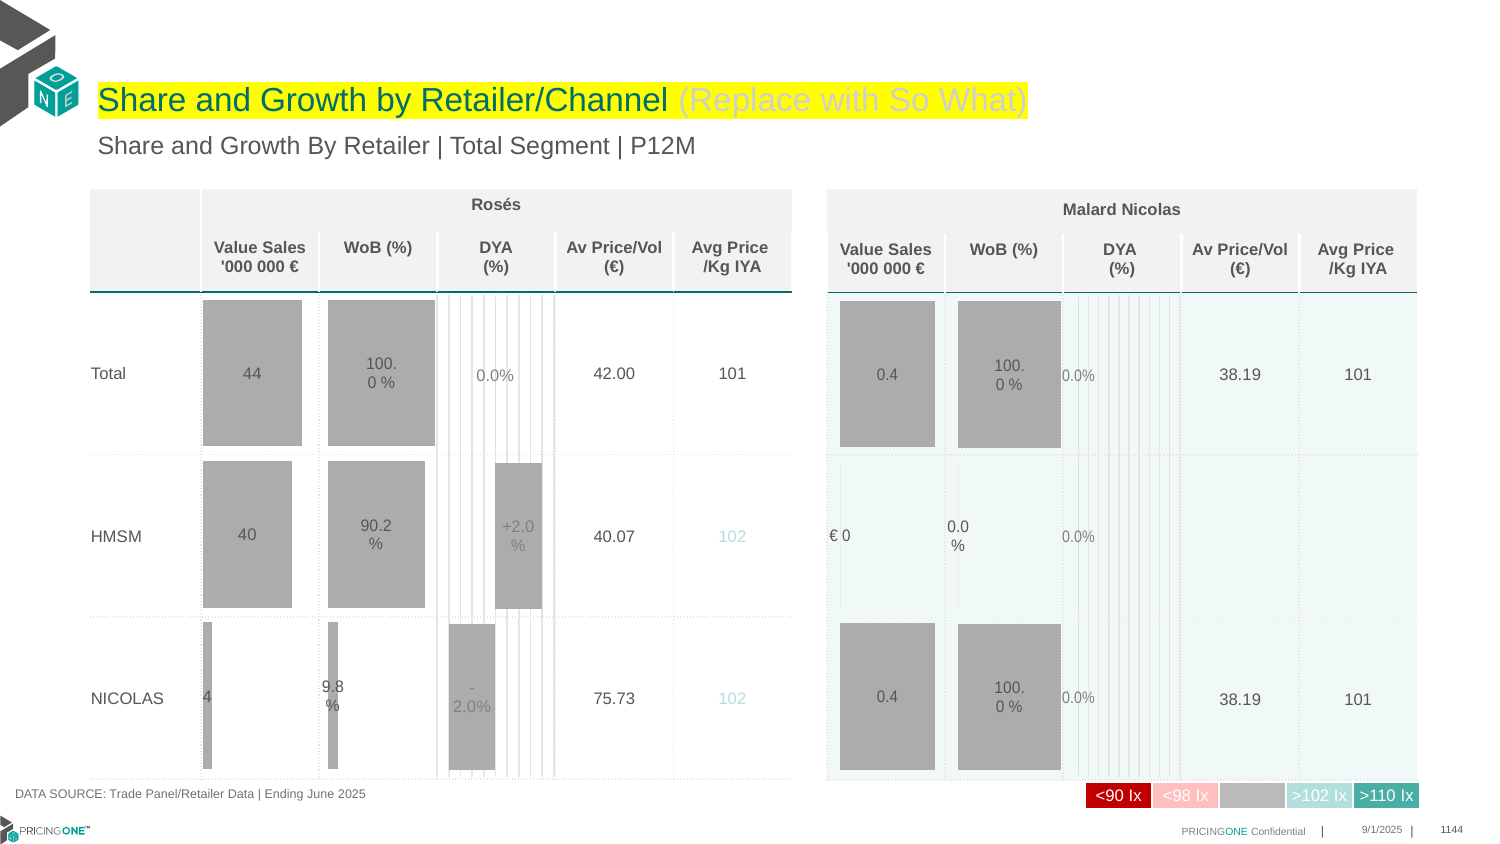

# Share and Growth by Retailer/Channel (Replace with So What)
Share and Growth By Retailer | Total Segment | P12M
|  | Rosés | Total Category |  |  |  |
| --- | --- | --- | --- | --- | --- |
|  | Value Sales '000 000 € | WoB (%) | DYA (%) | Av Price/Vol (€) | Avg Price /Kg IYA |
| Total |  |  |  | 42.00 | 101 |
| HMSM |  |  |  | 40.07 | 102 |
| NICOLAS |  |  |  | 75.73 | 102 |
| Malard Nicolas | Client |  |  |  |
| --- | --- | --- | --- | --- |
| Value Sales '000 000 € | WoB (%) | DYA (%) | Av Price/Vol (€) | Avg Price /Kg IYA |
|  |  |  | 38.19 | 101 |
|  |  |  |  |  |
|  |  |  | 38.19 | 101 |

### Chart

| Category | Value Sales |
|---|---|
| Grand Total | 43921471.0 |
| HMSM | 39632817.0 |
| NICOLAS | 4288654.0 |

### Chart

| Category | Trade WoB % |
|---|---|
| Grand Total | 1.0 |
| HMSM | 0.9024 |
| NICOLAS | 0.0976 |

### Chart

| Category | Value Sales |
|---|---|
| Grand Total | 415089.0 |
| HMSM | 0.0 |
| NICOLAS | 415089.0 |

### Chart

| Category | Trade WoB % |
|---|---|
| Grand Total | 1.0 |
| HMSM | 0.0 |
| NICOLAS | 1.0 |

### Chart

| Category | Trade WoB % DYA |
|---|---|
| Grand Total | 0.0 |
| HMSM | 0.01979999999999993 |
| NICOLAS | -0.019799999999999998 |

### Chart

| Category | Trade WoB % DYA |
|---|---|
| Grand Total | 0.0 |
| HMSM | 0.0 |
| NICOLAS | 0.0 |
DATA SOURCE: Trade Panel/Retailer Data | Ending June 2025
| <90 Ix | <98 Ix |  | >102 Ix | >110 Ix |
| --- | --- | --- | --- | --- |

9/1/2025
1144